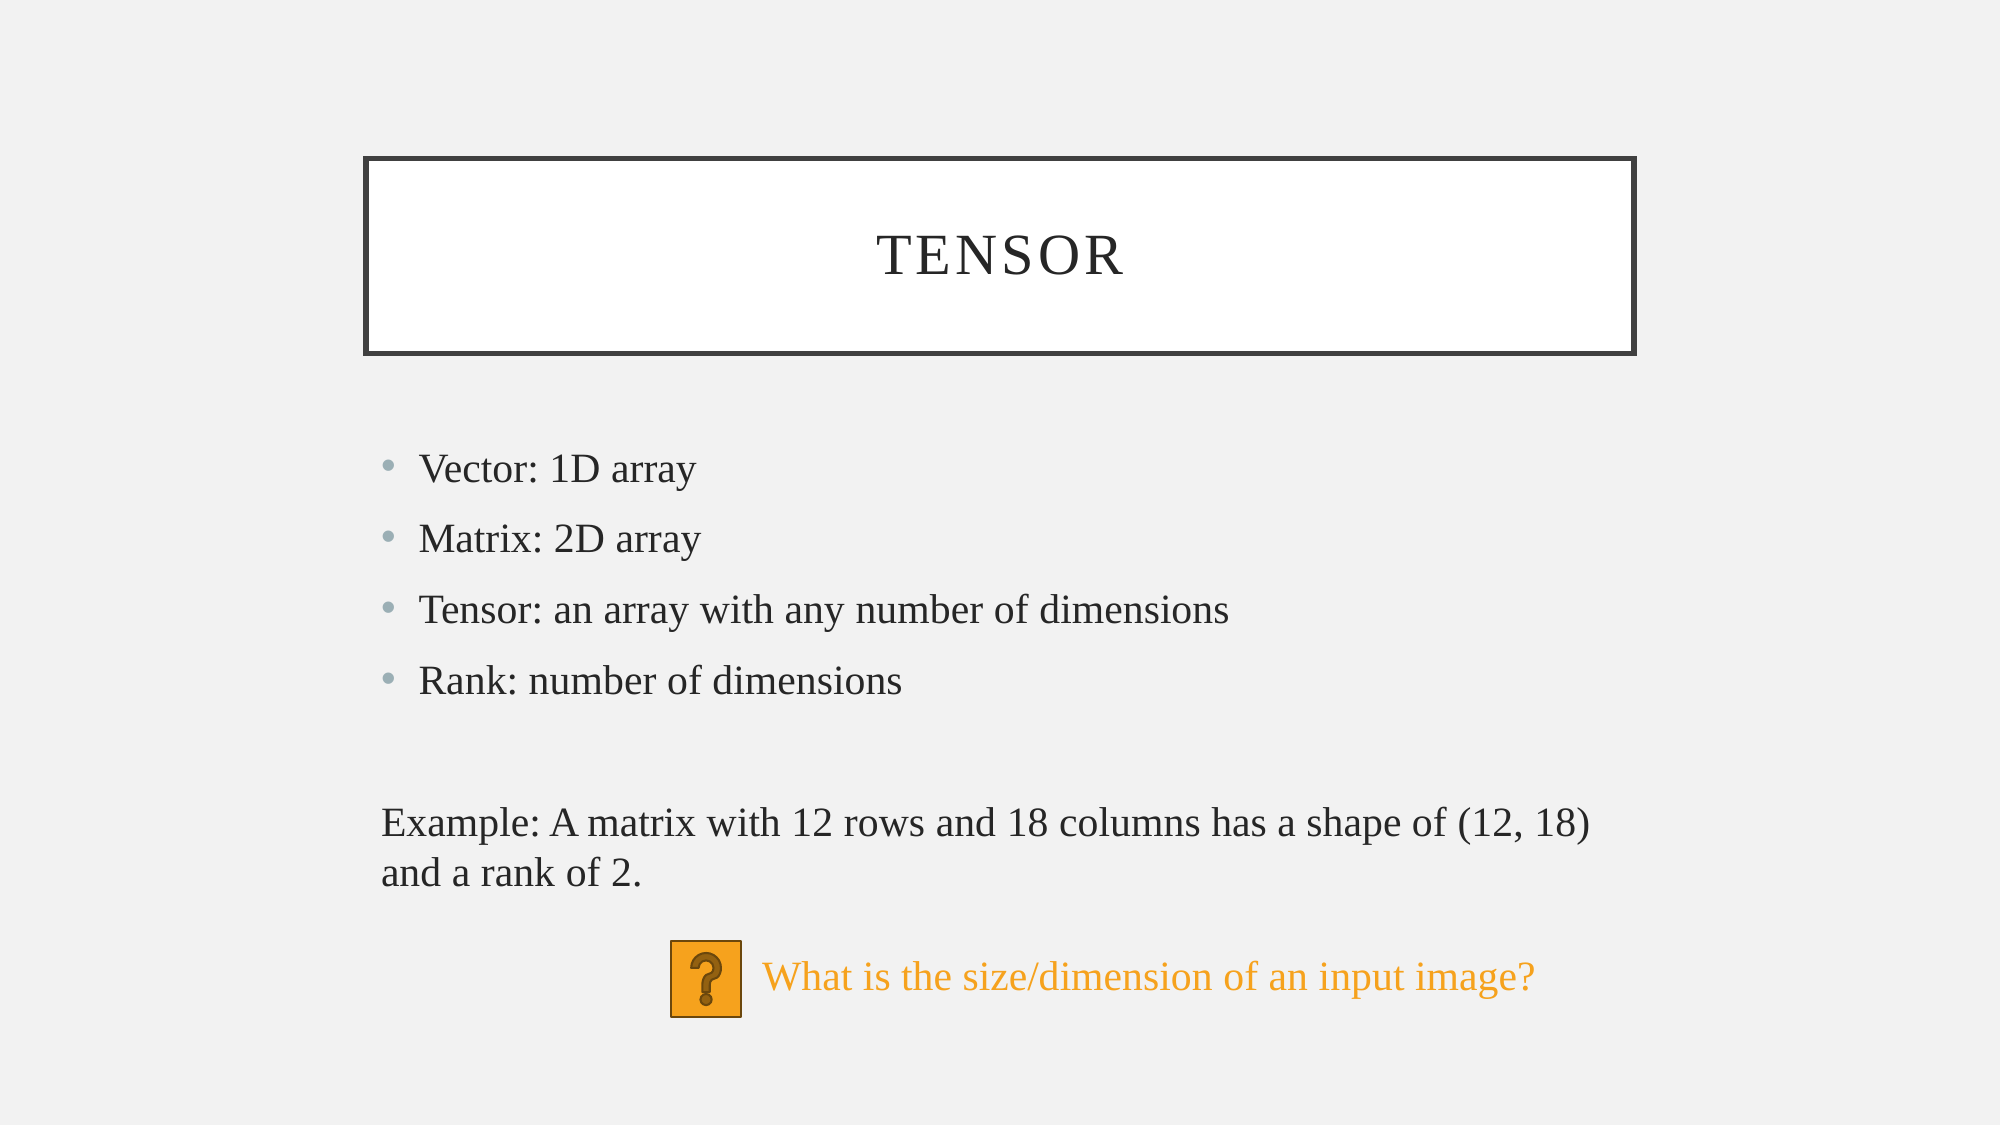

# Tensor
Vector: 1D array
Matrix: 2D array
Tensor: an array with any number of dimensions
Rank: number of dimensions

Example: A matrix with 12 rows and 18 columns has a shape of (12, 18) and a rank of 2.

What is the size/dimension of an input image?